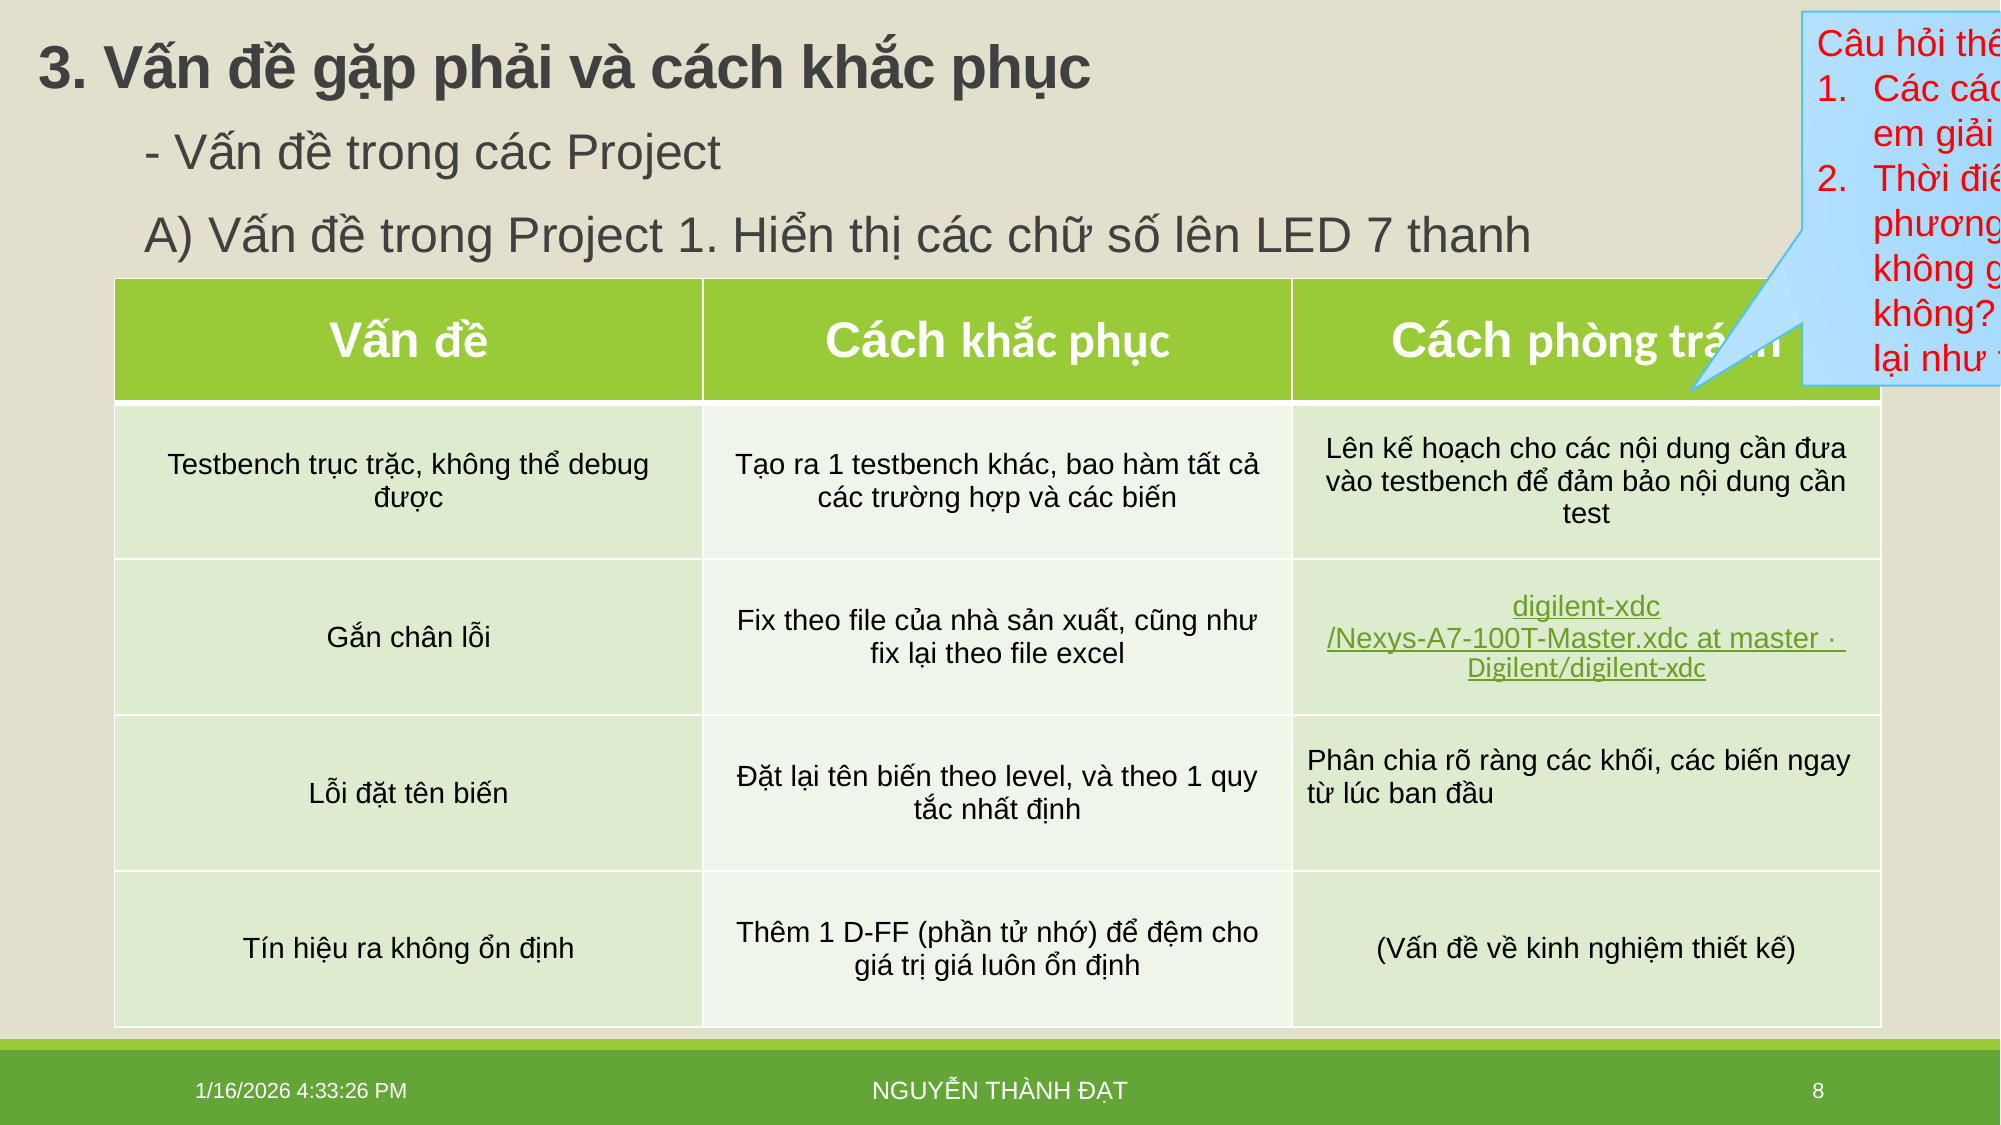

Câu hỏi thêm:
Các cách khắc phục này có giúp em giải quyết vấn đề không?
Thời điểm đó em có sử dụng phương án nào khác nhưng không giải quyết được vấn đề không? Nếu có khi đó em đã xử lý lại như thế nào?
# 3. Vấn đề gặp phải và cách khắc phục
- Vấn đề trong các Project
A) Vấn đề trong Project 1. Hiển thị các chữ số lên LED 7 thanh

| Vấn đề | Cách khắc phục | Cách phòng tránh |
| --- | --- | --- |
| Testbench trục trặc, không thể debug được | Tạo ra 1 testbench khác, bao hàm tất cả các trường hợp và các biến | Lên kế hoạch cho các nội dung cần đưa vào testbench để đảm bảo nội dung cần test |
| Gắn chân lỗi | Fix theo file của nhà sản xuất, cũng như fix lại theo file excel | digilent-xdc/Nexys-A7-100T-Master.xdc at master · Digilent/digilent-xdc |
| Lỗi đặt tên biến | Đặt lại tên biến theo level, và theo 1 quy tắc nhất định | Phân chia rõ ràng các khối, các biến ngay từ lúc ban đầu |
| Tín hiệu ra không ổn định | Thêm 1 D-FF (phần tử nhớ) để đệm cho giá trị giá luôn ổn định | (Vấn đề về kinh nghiệm thiết kế) |
1/16/2026 4:33:26 PM
Nguyễn Thành Đạt
8